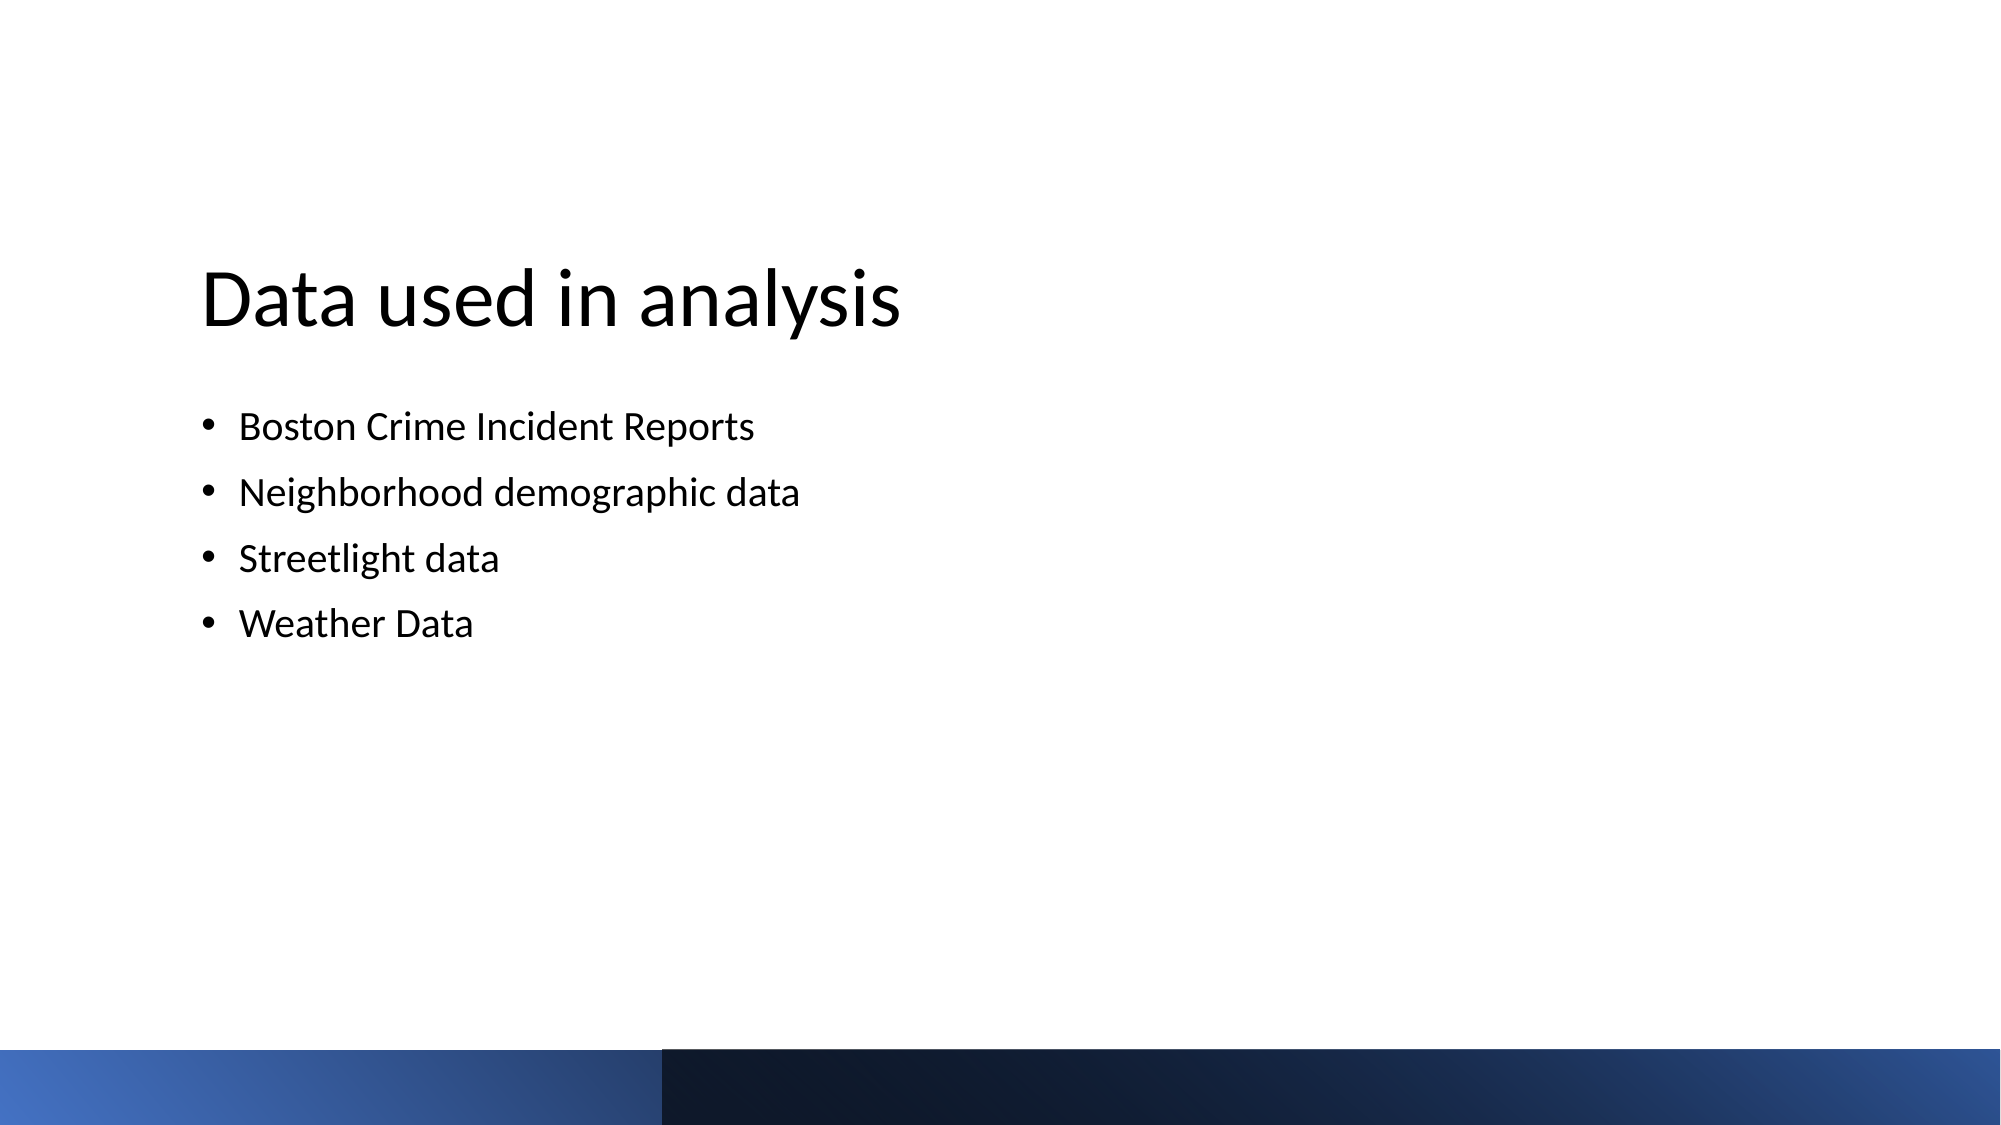

# Data used in analysis
Boston Crime Incident Reports
Neighborhood demographic data
Streetlight data
Weather Data